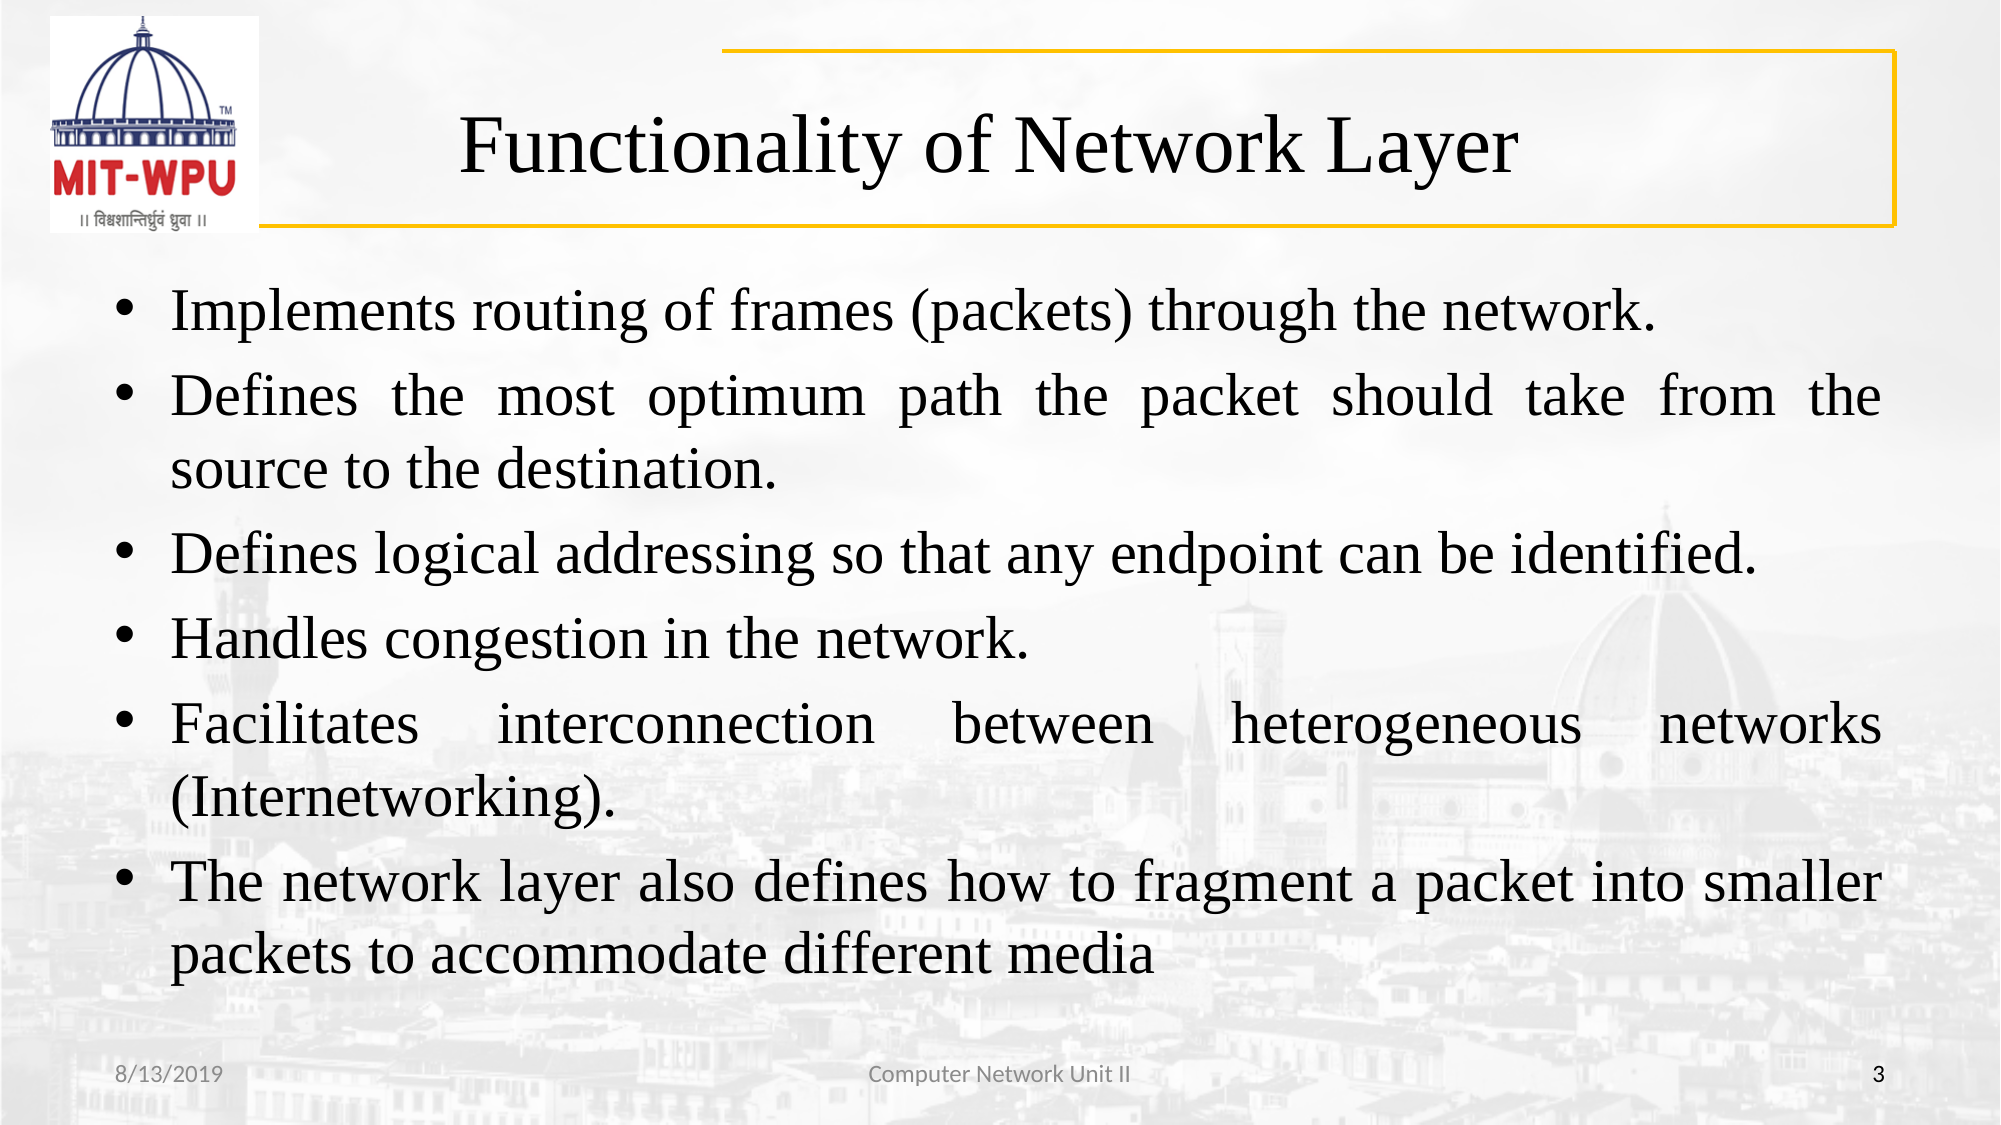

# Functionality of Network Layer
Implements routing of frames (packets) through the network.
Defines the most optimum path the packet should take from the source to the destination.
Defines logical addressing so that any endpoint can be identified.
Handles congestion in the network.
Facilitates interconnection between heterogeneous networks (Internetworking).
The network layer also defines how to fragment a packet into smaller packets to accommodate different media
8/13/2019
Computer Network Unit II
3